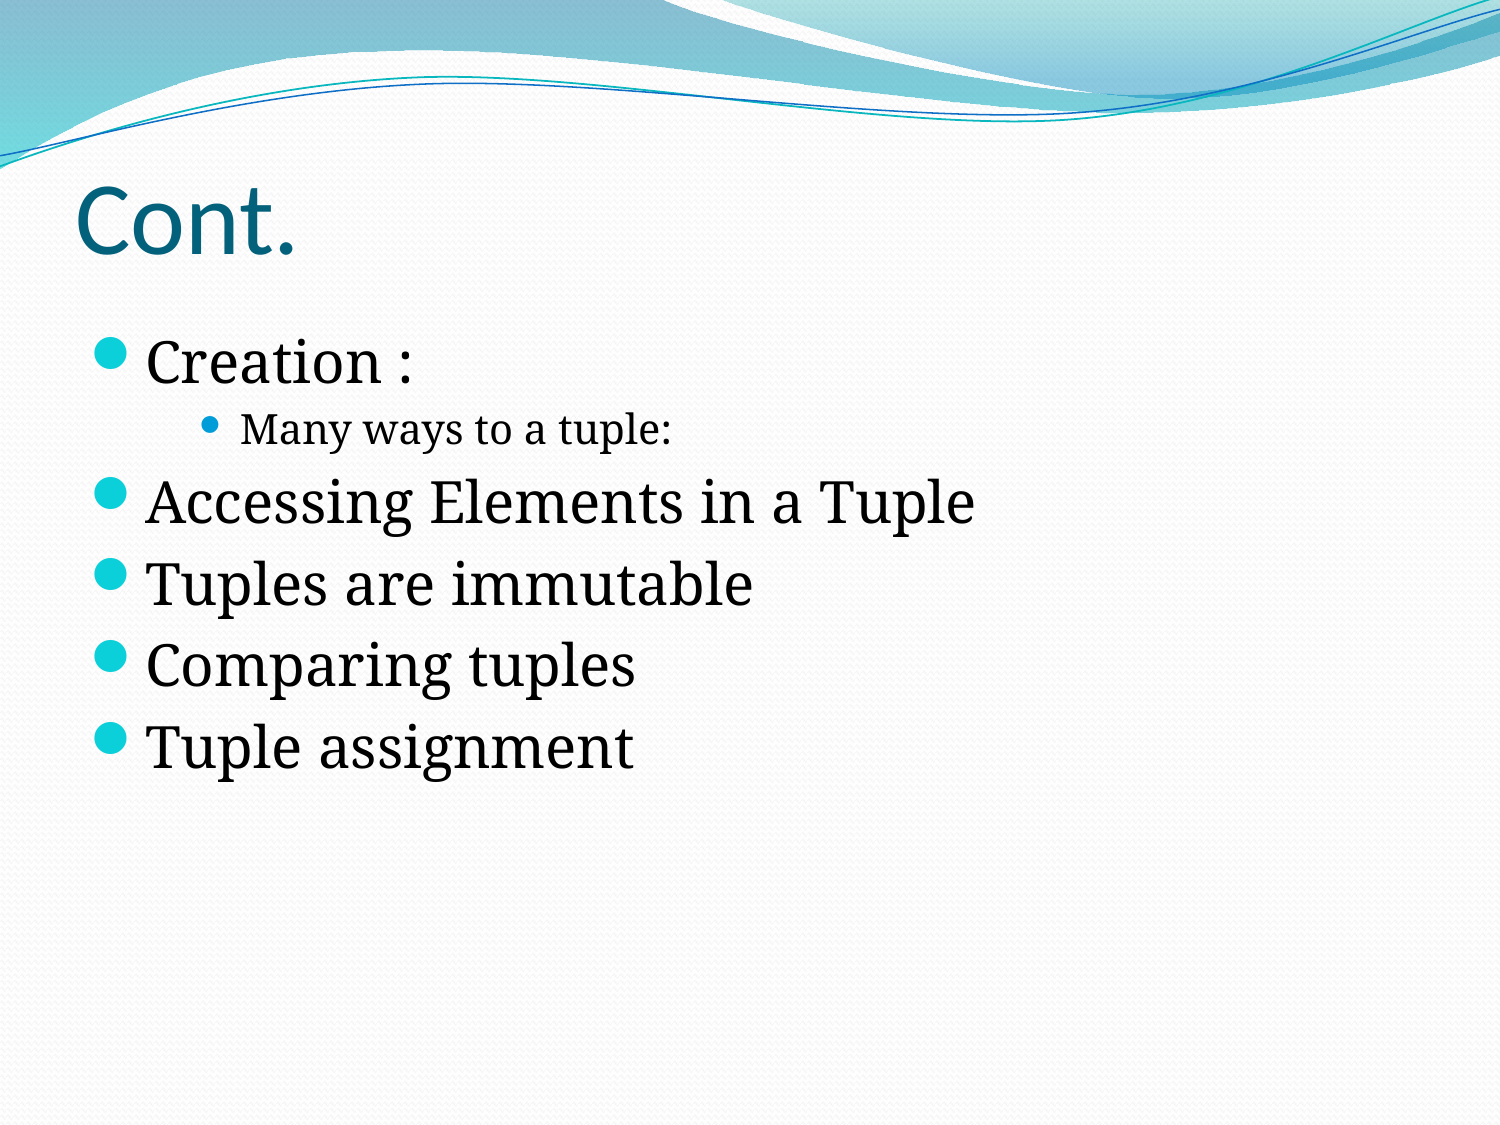

# Cont.
Creation :
Many ways to a tuple:
Accessing Elements in a Tuple
Tuples are immutable
Comparing tuples
Tuple assignment